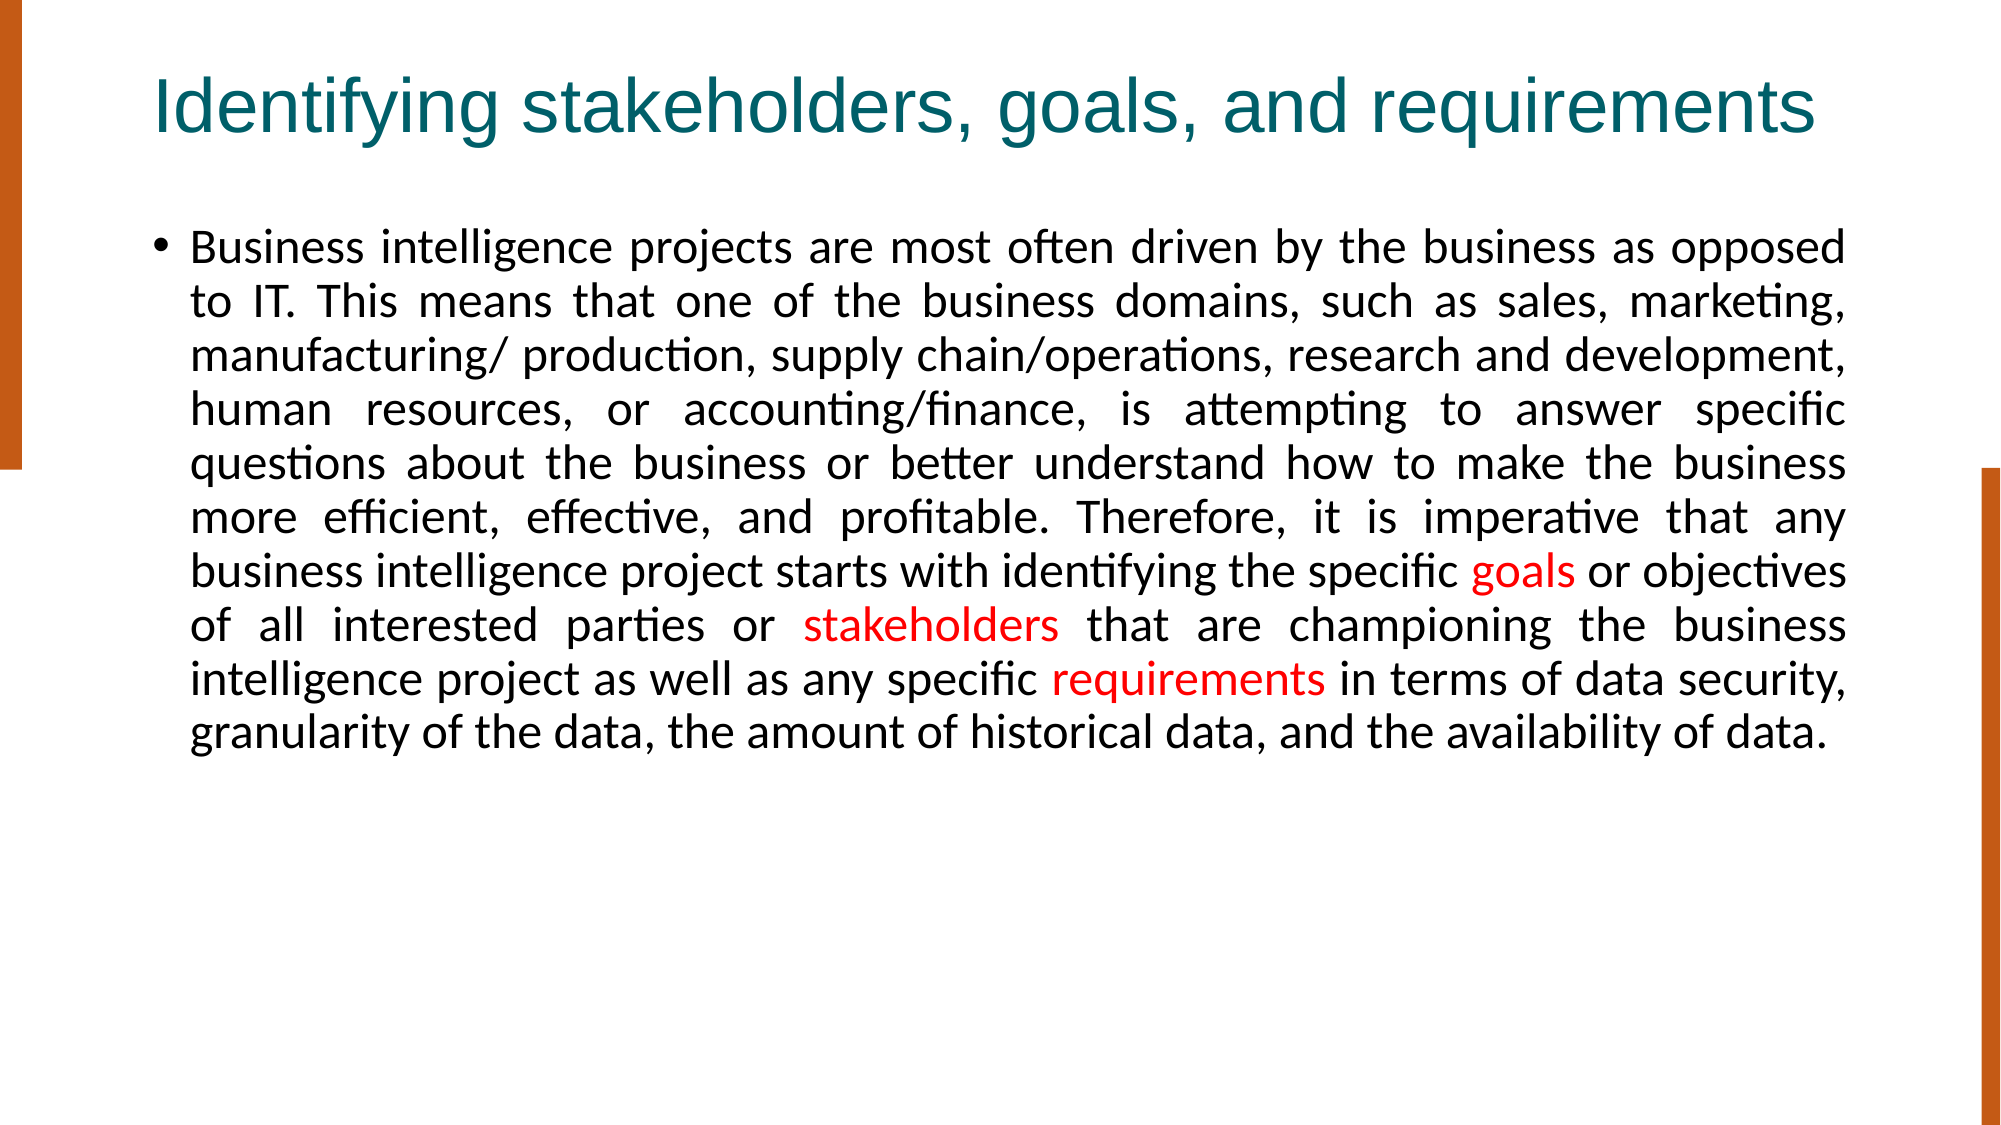

# Identifying stakeholders, goals, and requirements
Business intelligence projects are most often driven by the business as opposed to IT. This means that one of the business domains, such as sales, marketing, manufacturing/ production, supply chain/operations, research and development, human resources, or accounting/finance, is attempting to answer specific questions about the business or better understand how to make the business more efficient, effective, and profitable. Therefore, it is imperative that any business intelligence project starts with identifying the specific goals or objectives of all interested parties or stakeholders that are championing the business intelligence project as well as any specific requirements in terms of data security, granularity of the data, the amount of historical data, and the availability of data.